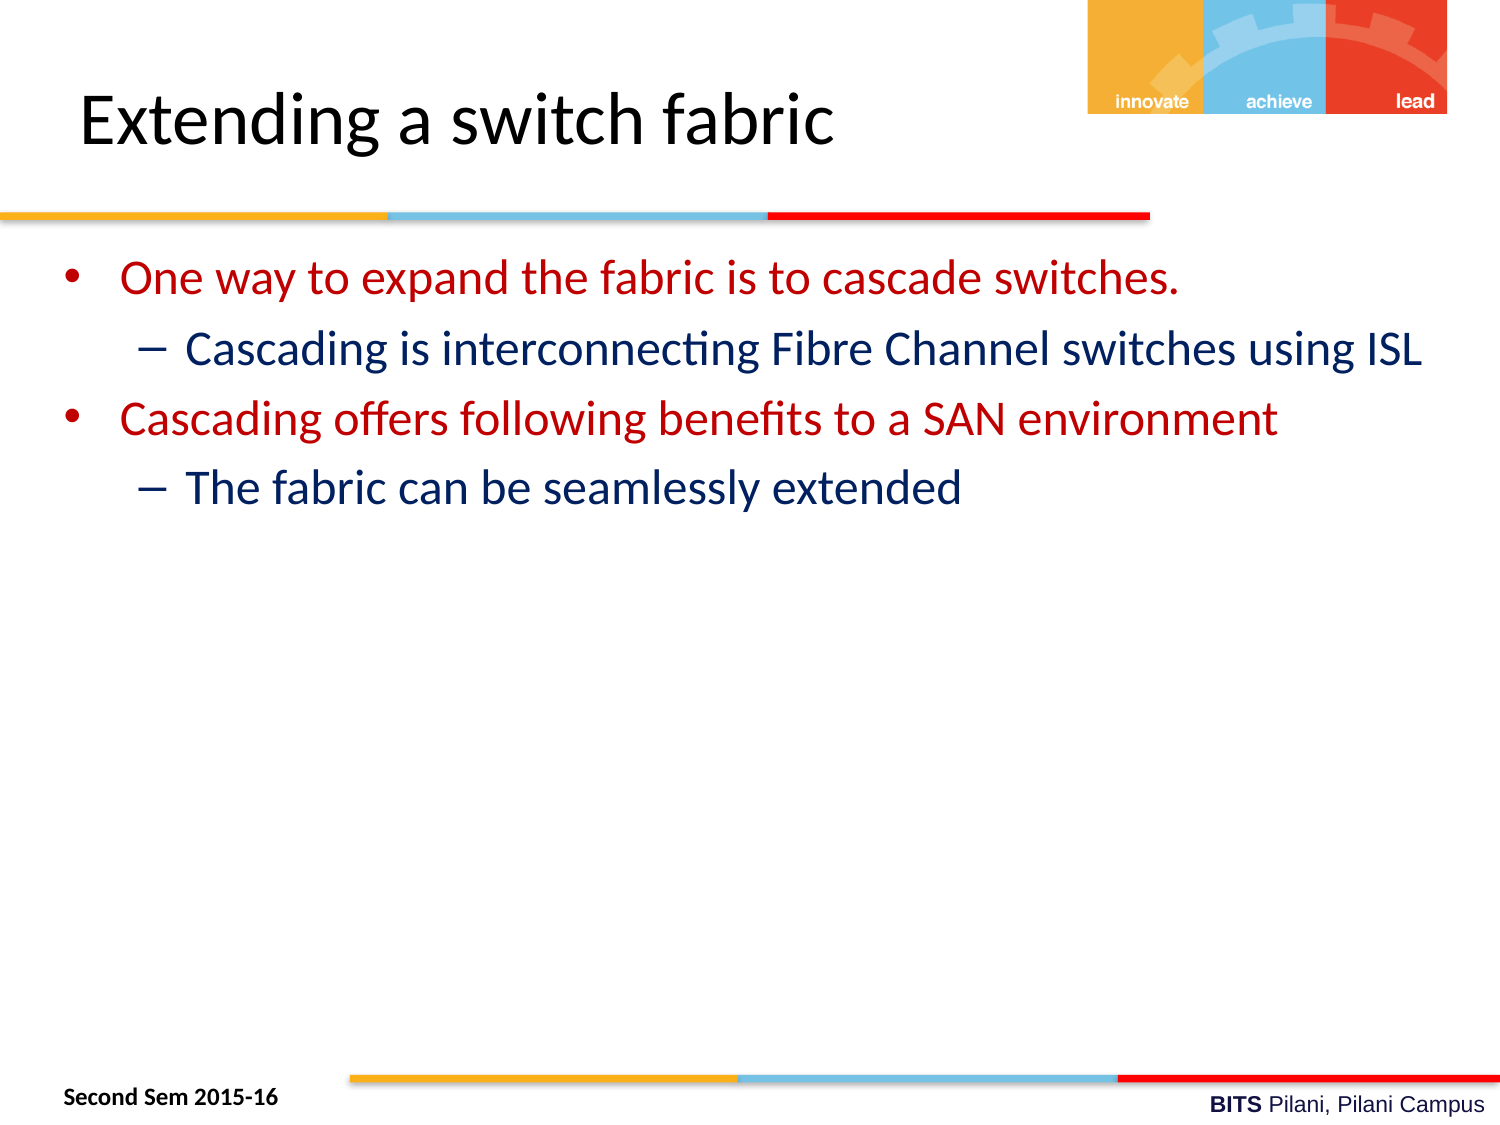

# Extending a switch fabric
One way to expand the fabric is to cascade switches.
Cascading is interconnecting Fibre Channel switches using ISL
Cascading offers following benefits to a SAN environment
The fabric can be seamlessly extended